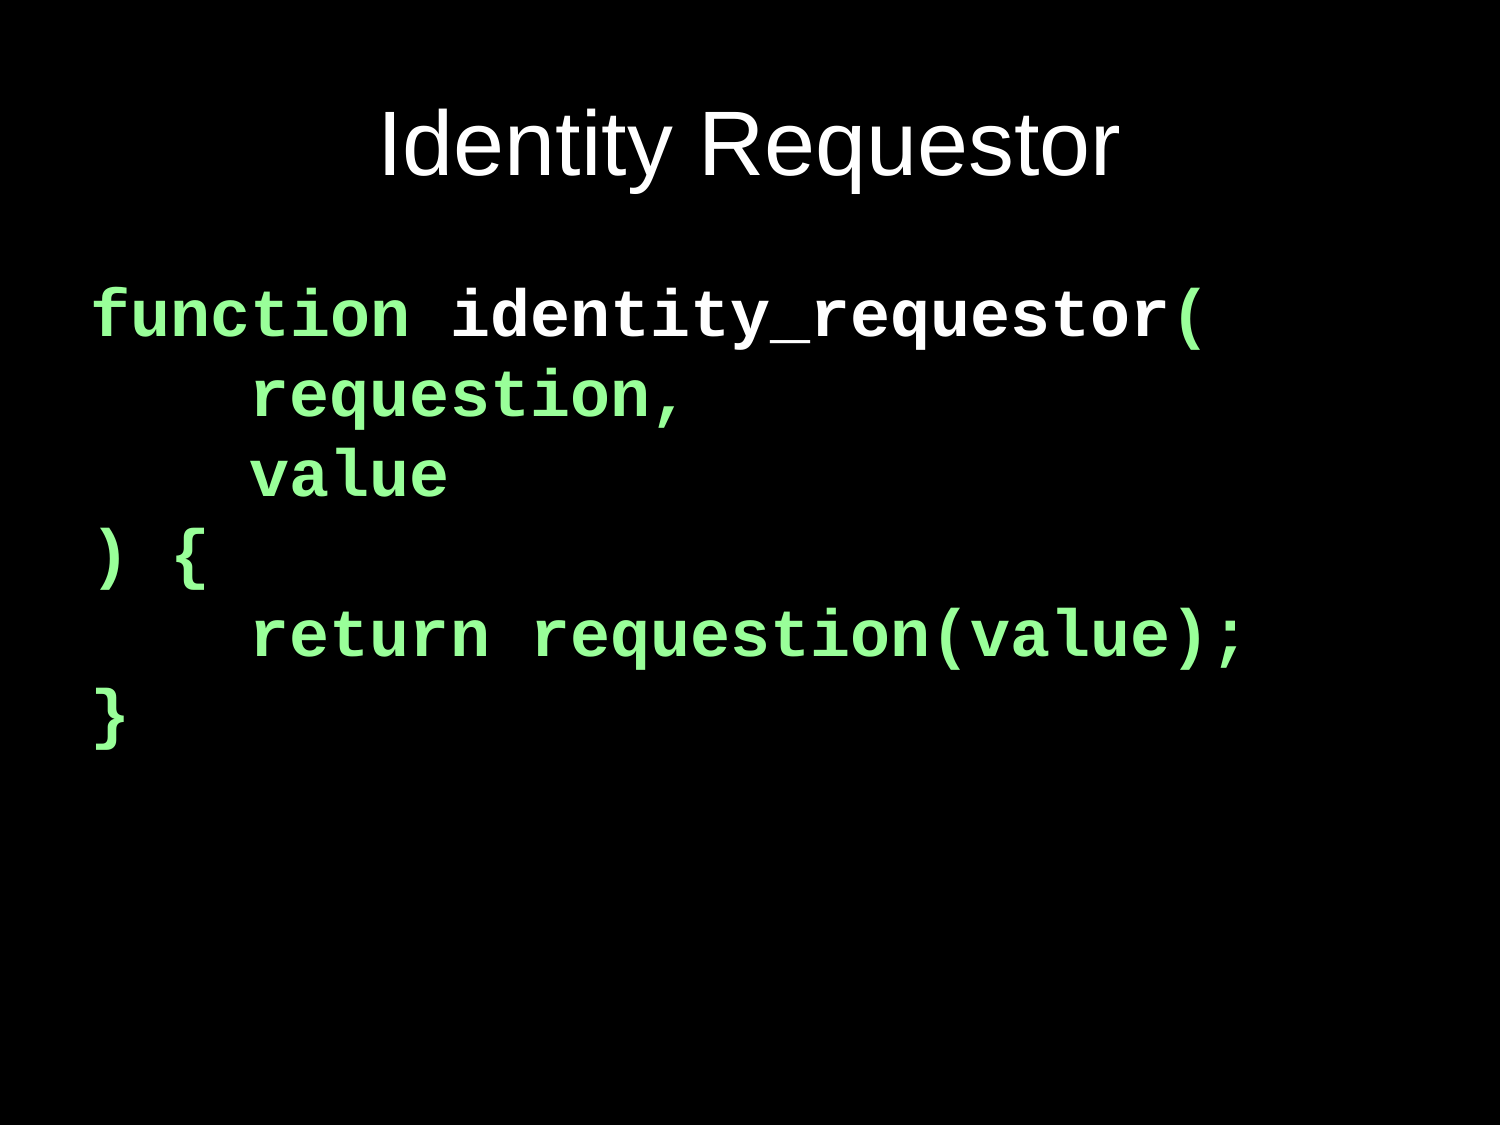

# Identity Requestor
function identity_requestor(
    requestion,
    value
) {
    return requestion(value);
}